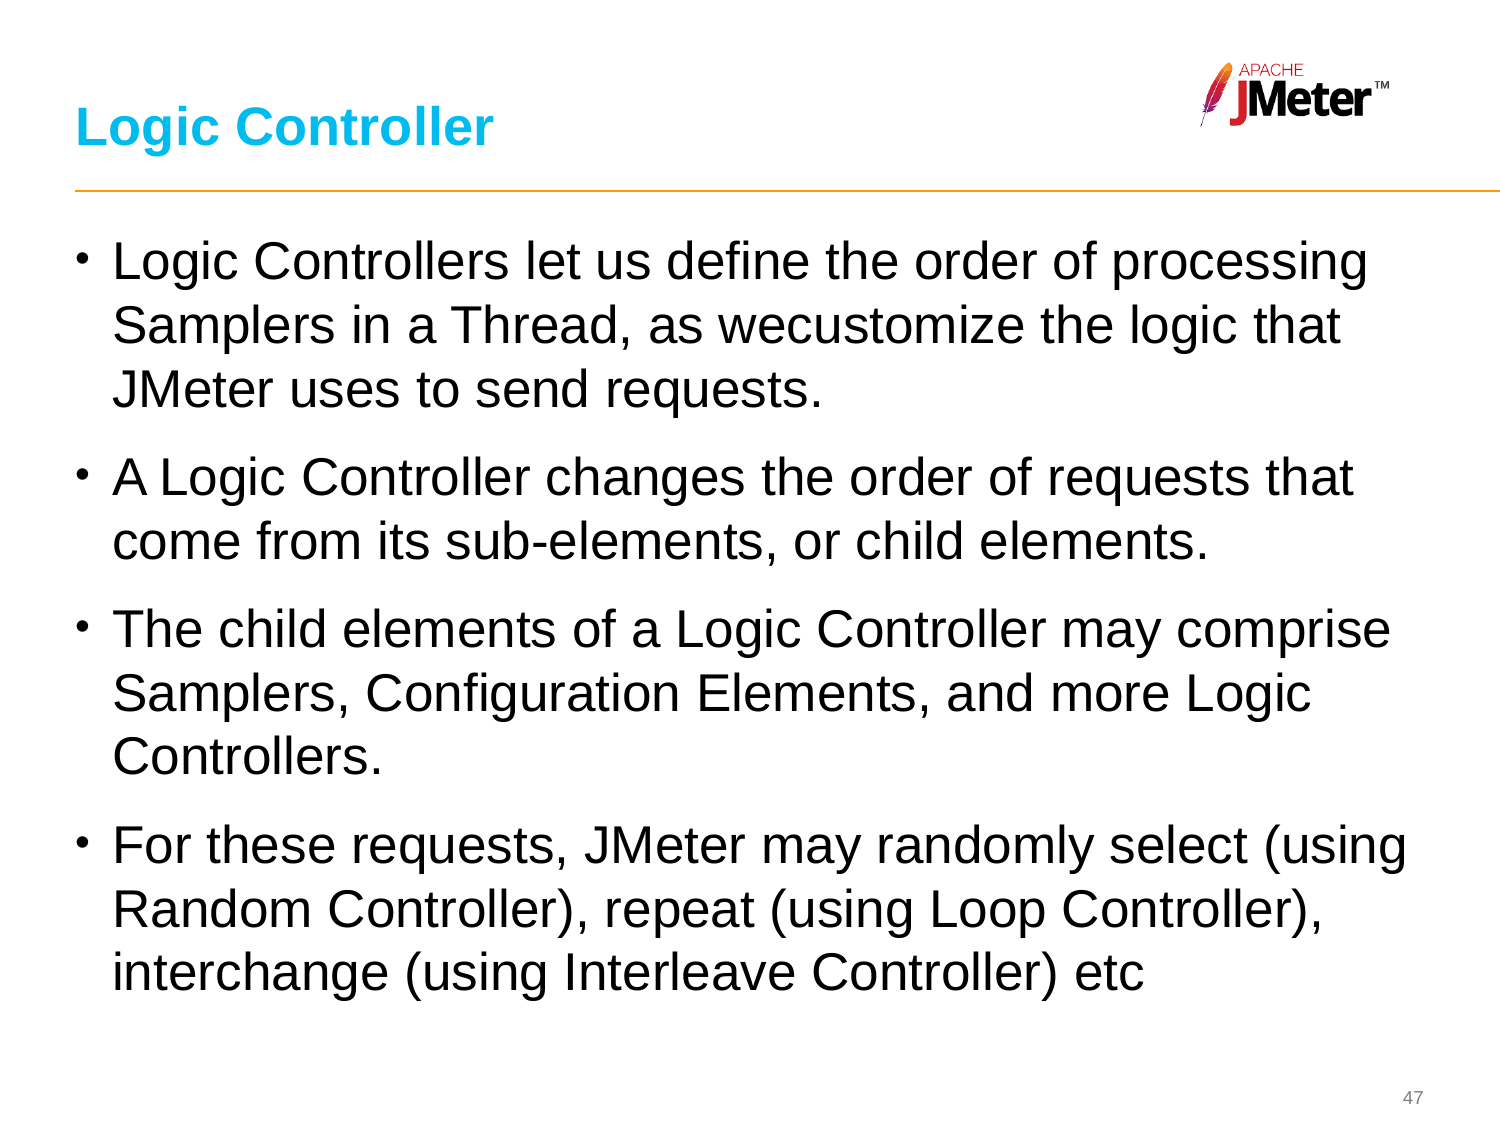

# Logic Controller
Logic Controllers let us define the order of processing Samplers in a Thread, as wecustomize the logic that JMeter uses to send requests.
A Logic Controller changes the order of requests that come from its sub-elements, or child elements.
The child elements of a Logic Controller may comprise Samplers, Configuration Elements, and more Logic Controllers.
For these requests, JMeter may randomly select (using Random Controller), repeat (using Loop Controller), interchange (using Interleave Controller) etc